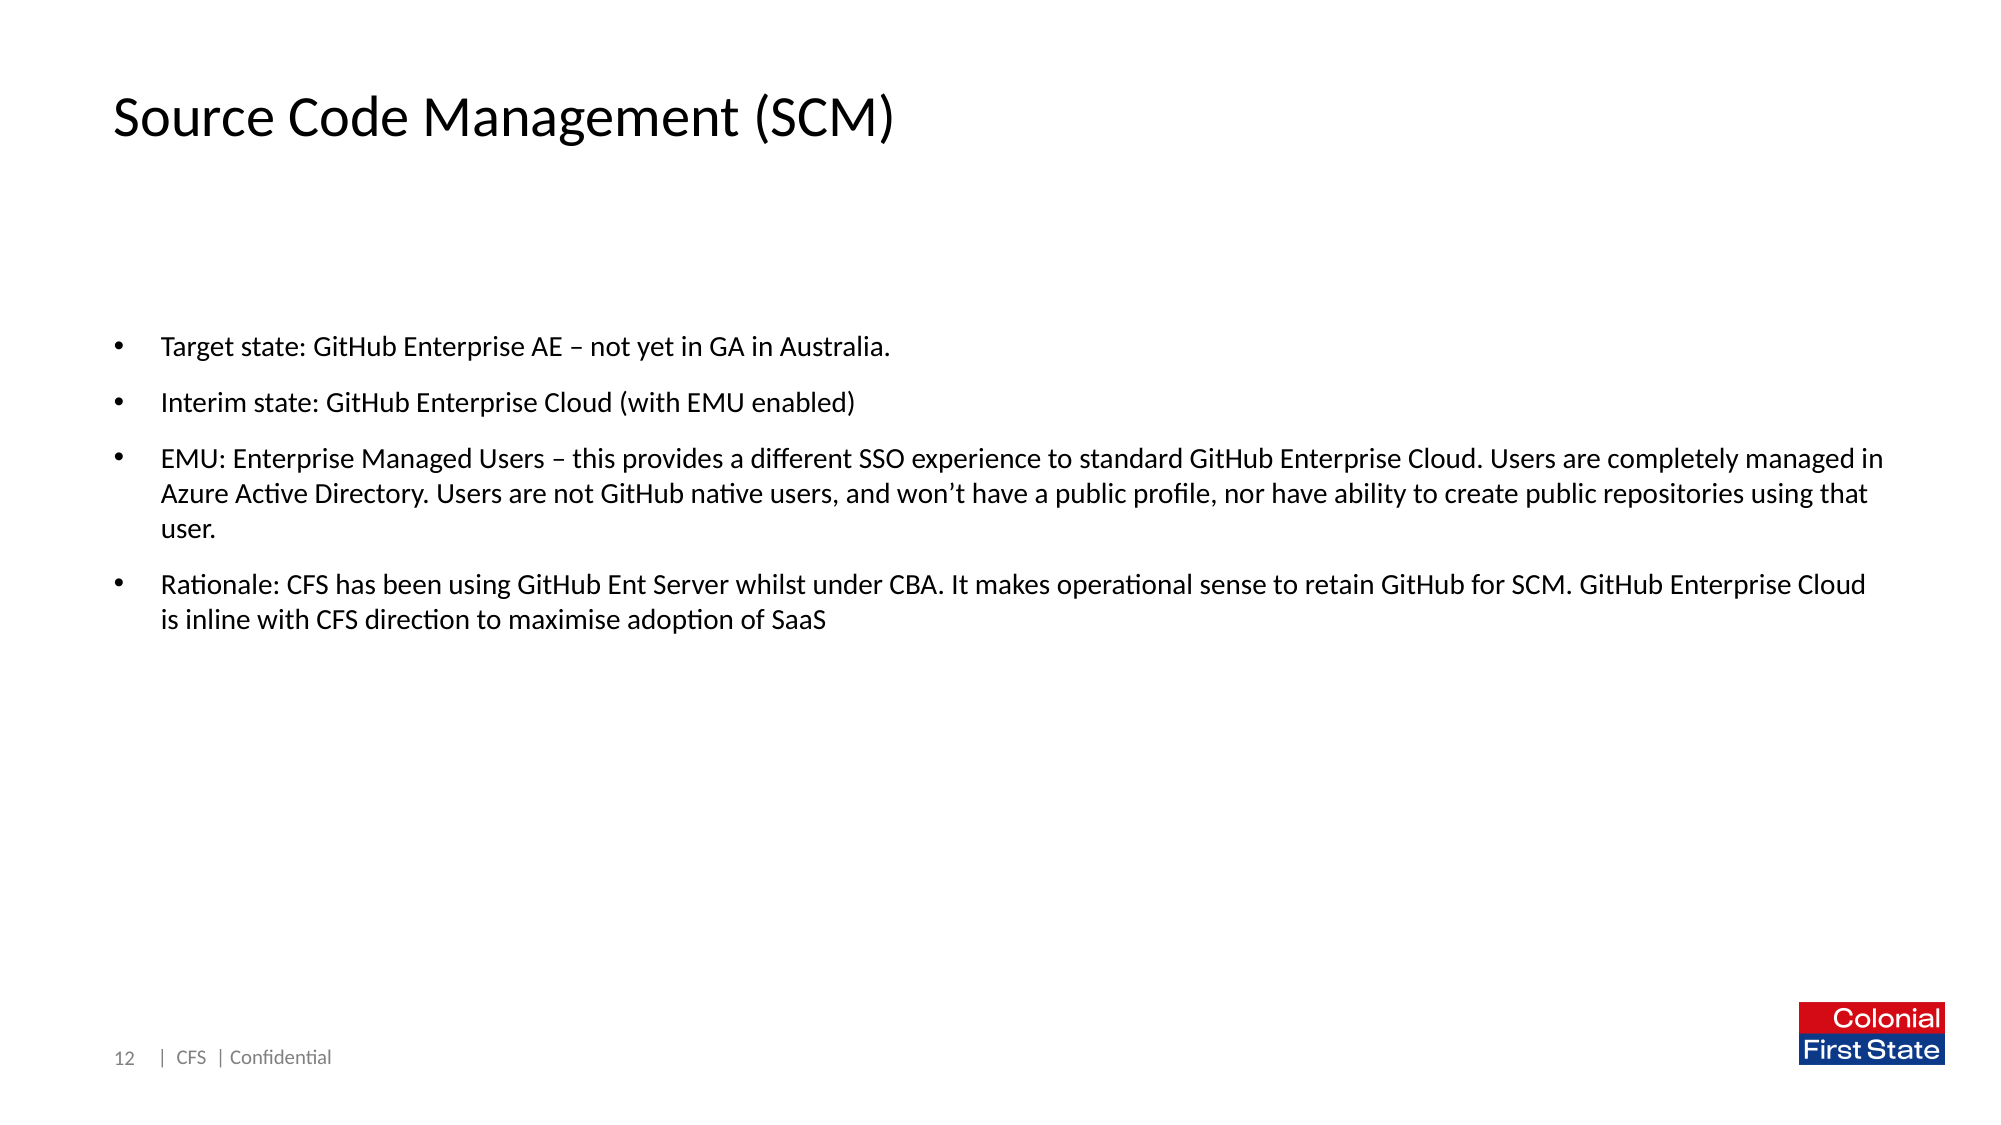

# Source Code Management (SCM)

Target state: GitHub Enterprise AE – not yet in GA in Australia.
Interim state: GitHub Enterprise Cloud (with EMU enabled)
EMU: Enterprise Managed Users – this provides a different SSO experience to standard GitHub Enterprise Cloud. Users are completely managed in Azure Active Directory. Users are not GitHub native users, and won’t have a public profile, nor have ability to create public repositories using that user.
Rationale: CFS has been using GitHub Ent Server whilst under CBA. It makes operational sense to retain GitHub for SCM. GitHub Enterprise Cloud is inline with CFS direction to maximise adoption of SaaS
12